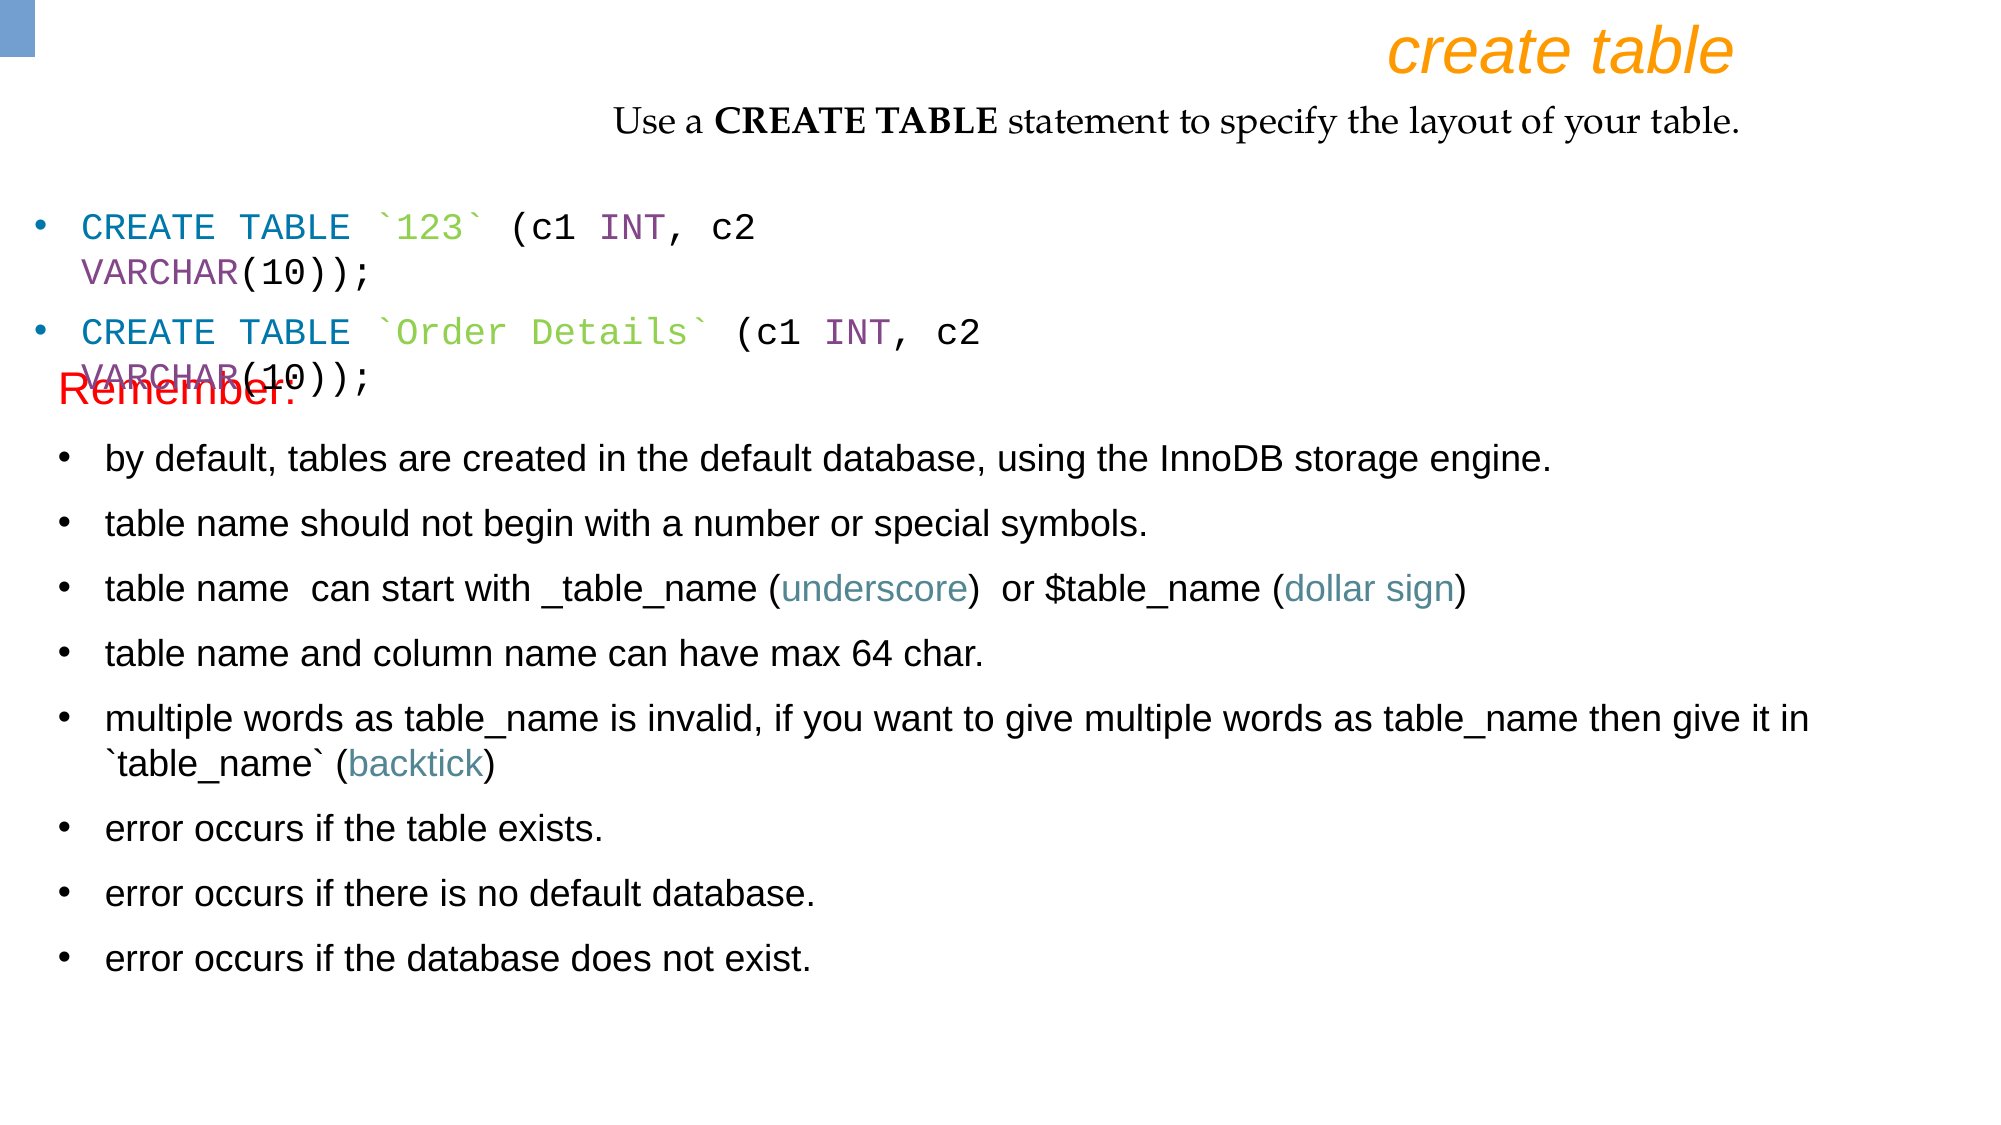

create table
Use a CREATE TABLE statement to specify the layout of your table.
CREATE TABLE `123` (c1 INT, c2 VARCHAR(10));

CREATE TABLE `Order Details` (c1 INT, c2 VARCHAR(10));
Remember:

by default, tables are created in the default database, using the InnoDB storage engine.

table name should not begin with a number or special symbols.

table name  can start with _table_name (underscore)  or $table_name (dollar sign)

table name and column name can have max 64 char.

multiple words as table_name is invalid, if you want to give multiple words as table_name then give it in `table_name` (backtick)

error occurs if the table exists.

error occurs if there is no default database.

error occurs if the database does not exist.